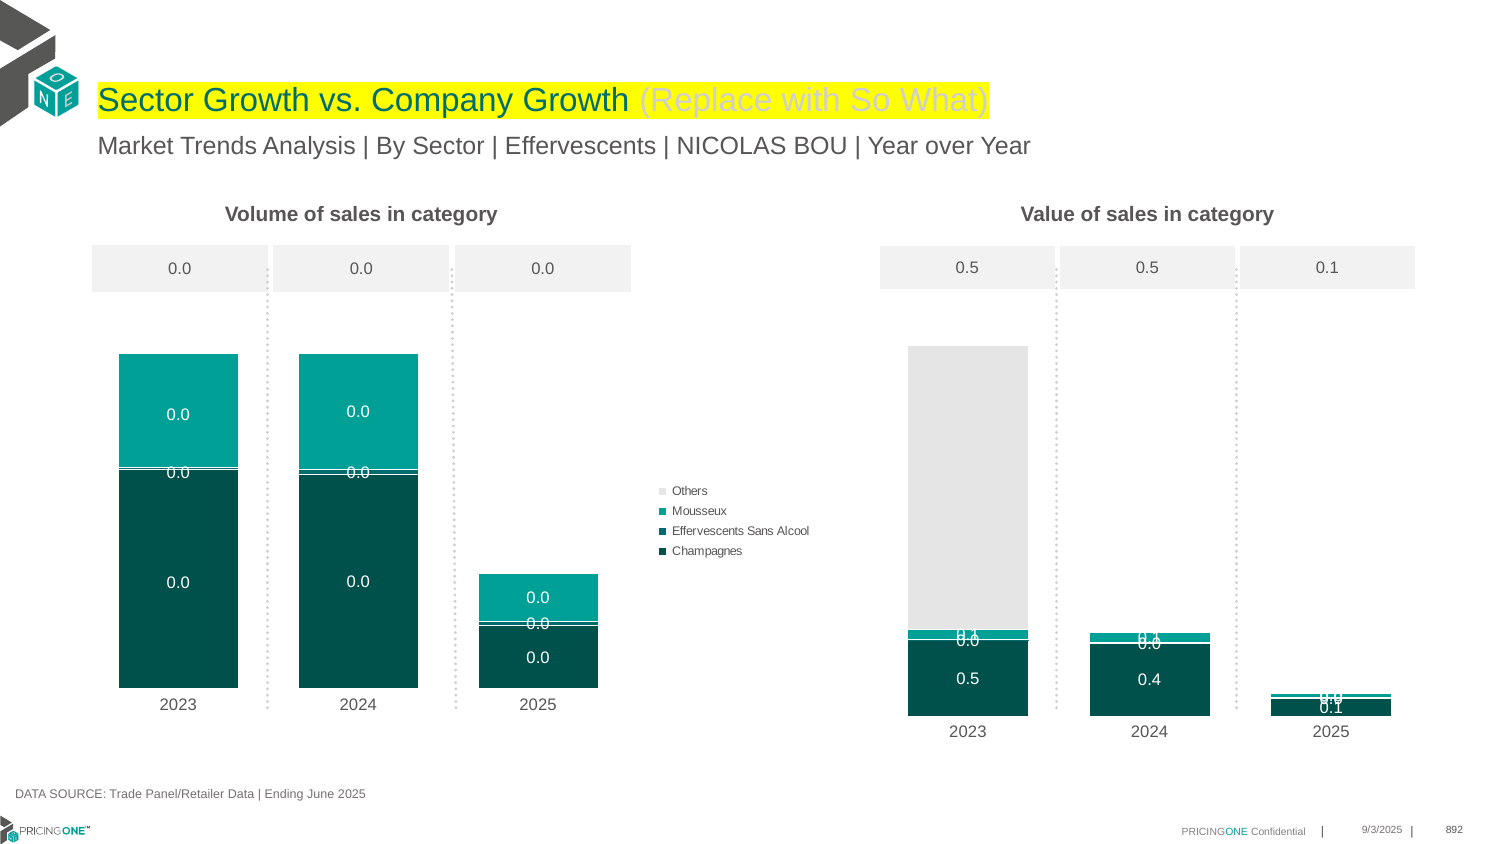

# Sector Growth vs. Company Growth (Replace with So What)
Market Trends Analysis | By Sector | Effervescents | NICOLAS BOU | Year over Year
| Value of sales in category |  |  |
| --- | --- | --- |
| 0.5 | 0.5 | 0.1 |
| Volume of sales in category |  |  |
| --- | --- | --- |
| 0.0 | 0.0 | 0.0 |

### Chart

| Category | Champagnes | Effervescents Sans Alcool | Mousseux | Others |
|---|---|---|---|---|
| 2023 | 0.455571 | 0.001096 | 0.059368 | 1.697000000160187 |
| 2024 | 0.436071 | 0.002412 | 0.060044 | 0.0 |
| 2025 | 0.107527 | 0.002123 | 0.02542 | 0.0 |

### Chart

| Category | Champagnes | Effervescents Sans Alcool | Mousseux | Others |
|---|---|---|---|---|
| 2023 | 0.006717 | 6.9e-05 | 0.003482 | 0.0 |
| 2024 | 0.006585 | 0.000142 | 0.003555 | -1.455191522836685e-11 |
| 2025 | 0.001947 | 0.000131 | 0.001453 | 0.0 |
DATA SOURCE: Trade Panel/Retailer Data | Ending June 2025

9/3/2025
892